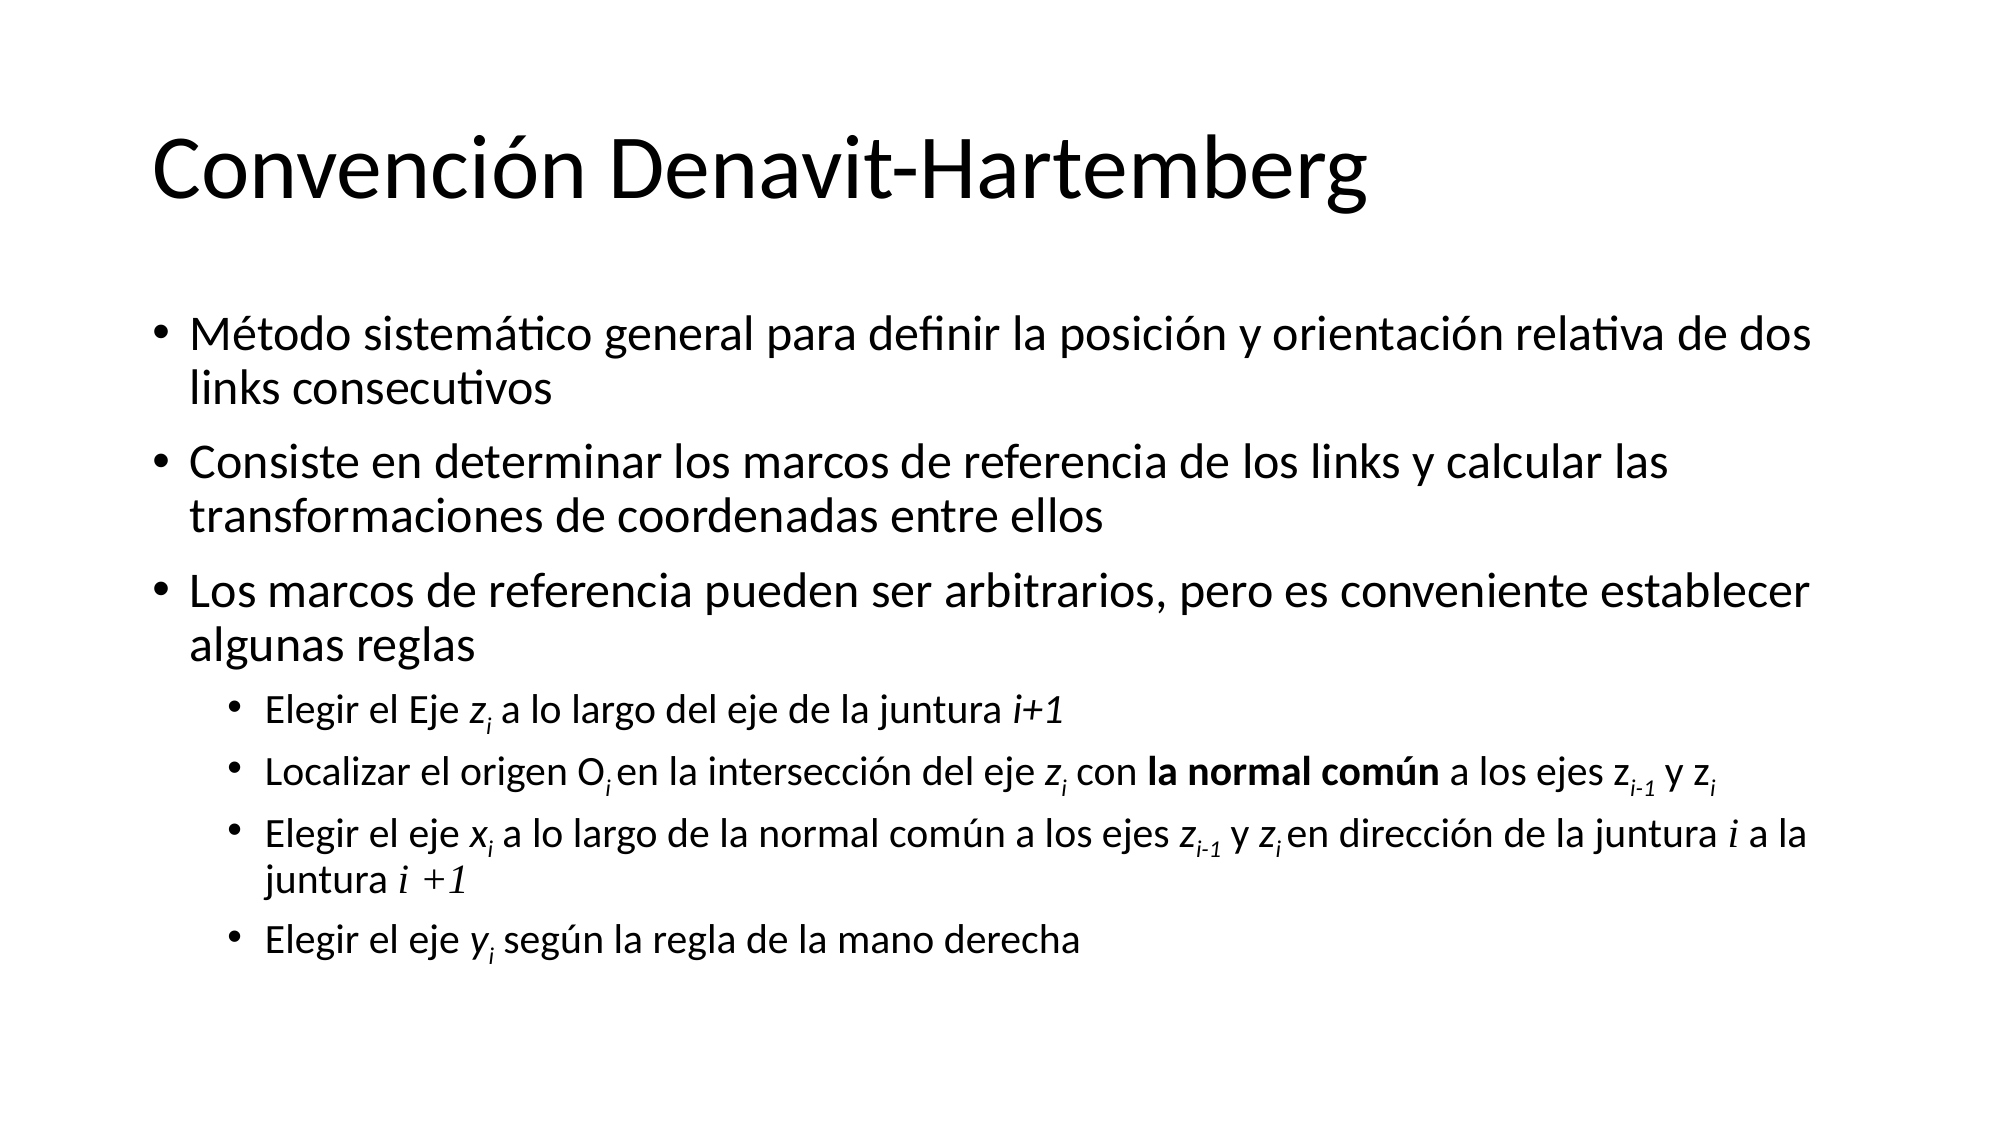

# Convención Denavit-Hartemberg
Método sistemático general para definir la posición y orientación relativa de dos links consecutivos
Consiste en determinar los marcos de referencia de los links y calcular las transformaciones de coordenadas entre ellos
Los marcos de referencia pueden ser arbitrarios, pero es conveniente establecer algunas reglas
Elegir el Eje zi a lo largo del eje de la juntura i+1
Localizar el origen Oi en la intersección del eje zi con la normal común a los ejes zi-1 y zi
Elegir el eje xi a lo largo de la normal común a los ejes zi-1 y zi en dirección de la juntura i a la juntura i +1
Elegir el eje yi según la regla de la mano derecha